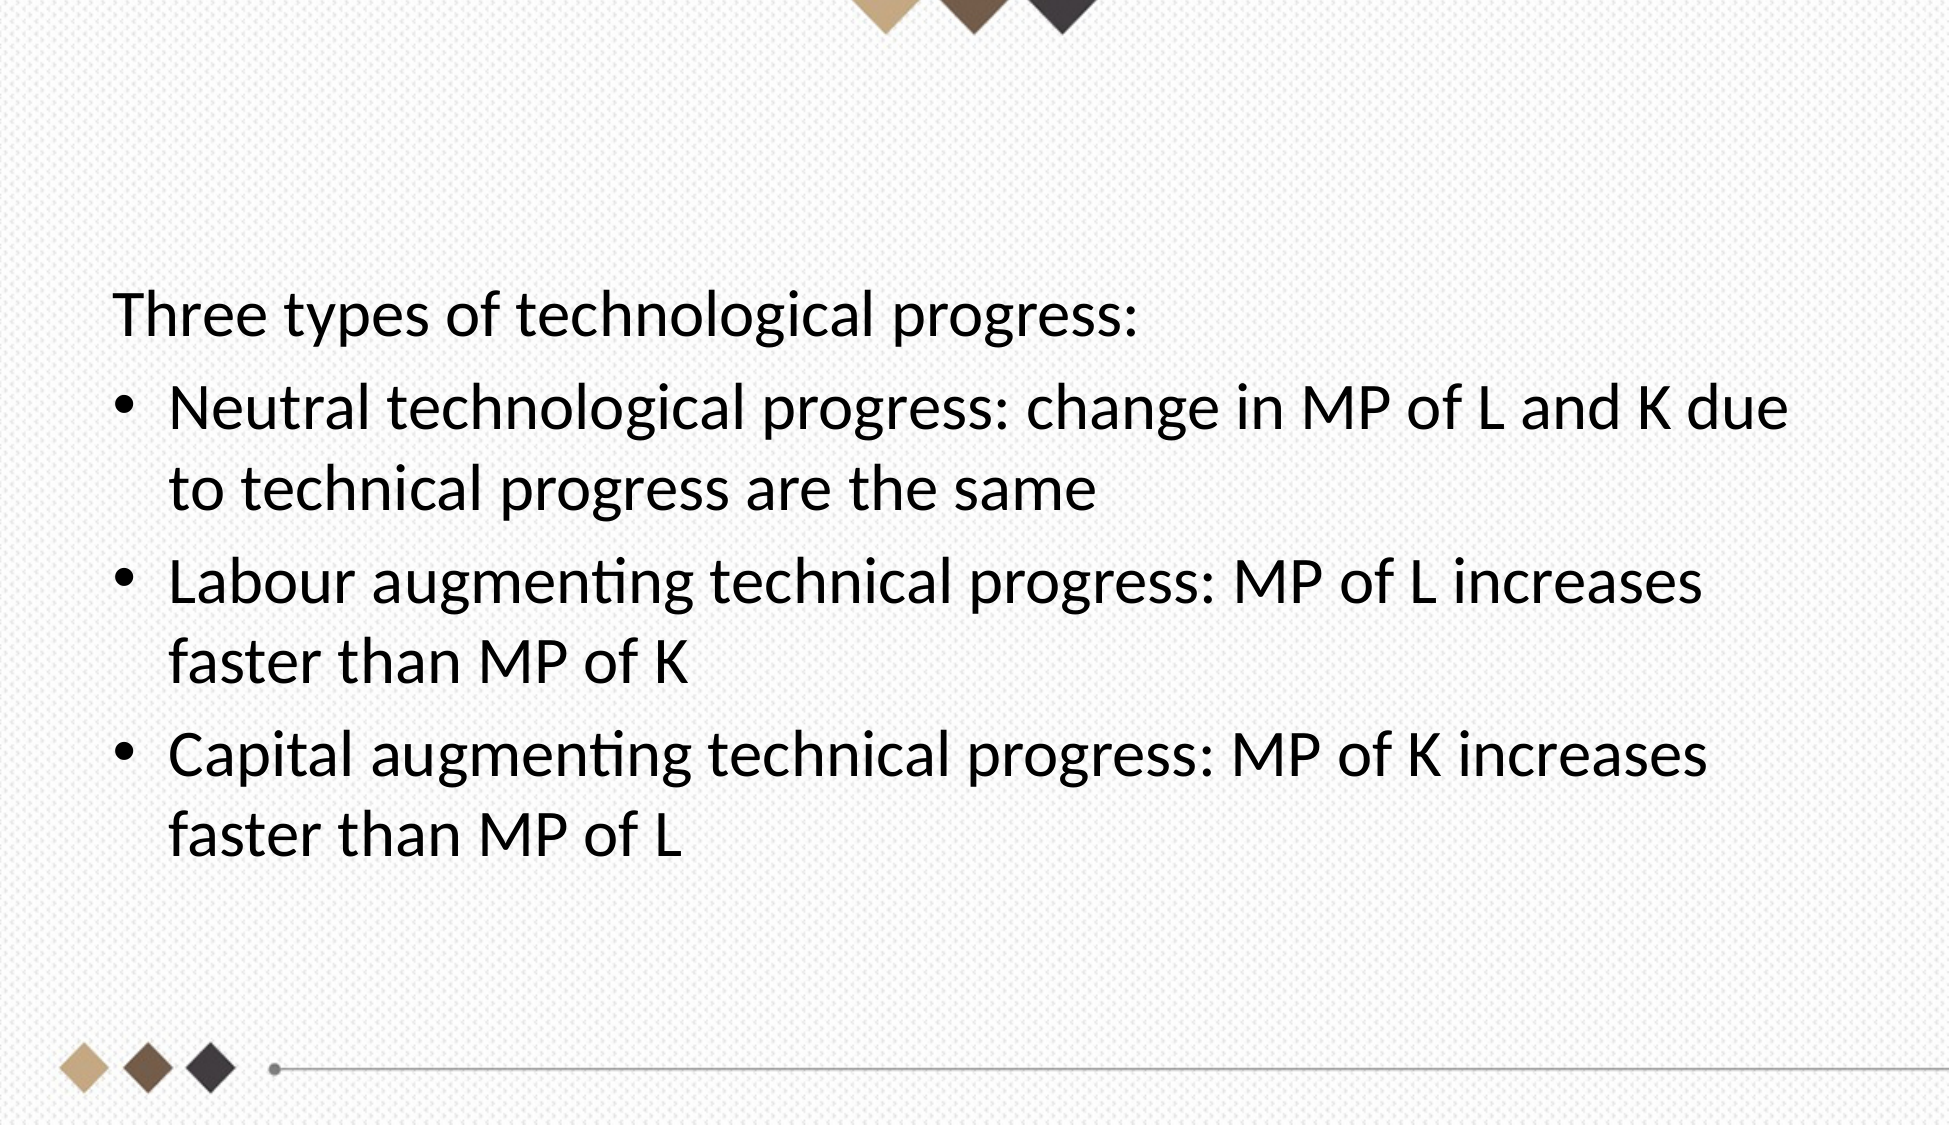

#
Three types of technological progress:
Neutral technological progress: change in MP of L and K due to technical progress are the same
Labour augmenting technical progress: MP of L increases faster than MP of K
Capital augmenting technical progress: MP of K increases faster than MP of L